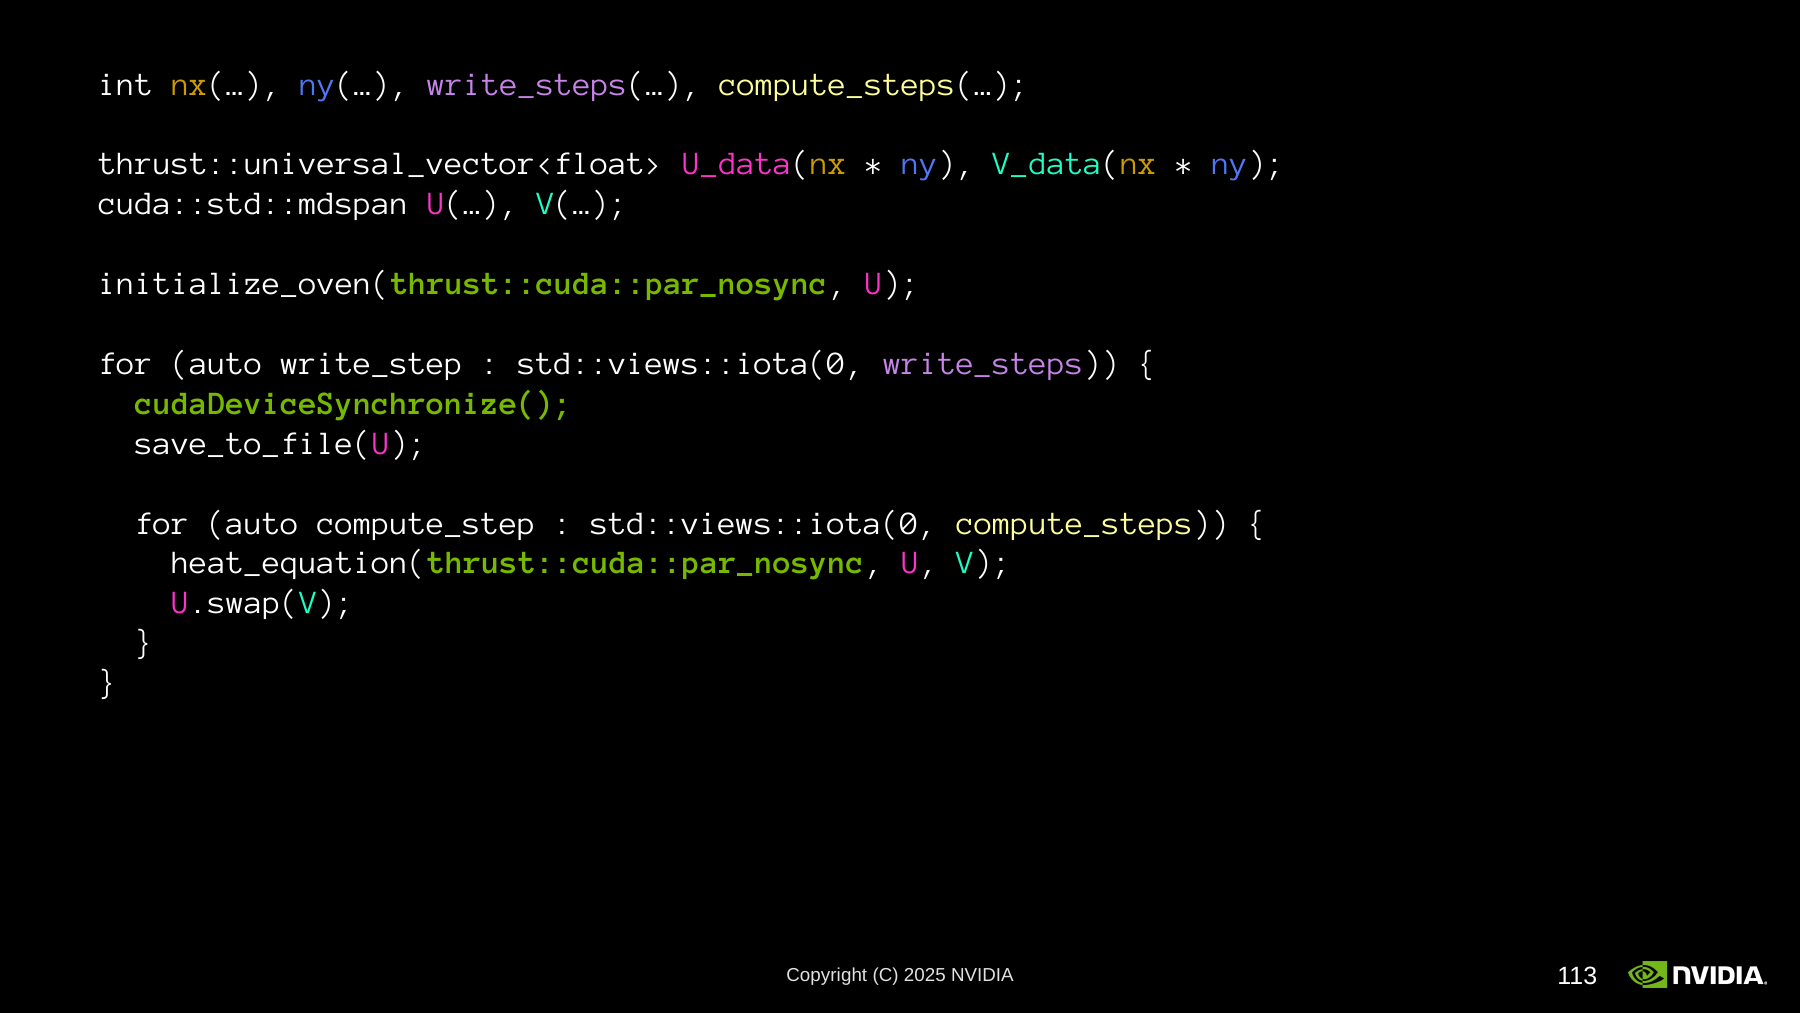

int nx(…), ny(…), write_steps(…), compute_steps(…);

thrust::universal_vector<float> U_data(nx * ny), V_data(nx * ny);
cuda::std::mdspan U(…), V(…);

initialize_oven(thrust::cuda::par_nosync, U);

for (auto write_step : std::views::iota(0, write_steps)) {
  cudaDeviceSynchronize();
  save_to_file(U);

  for (auto compute_step : std::views::iota(0, compute_steps)) {
    heat_equation(thrust::cuda::par_nosync, U, V);
    U.swap(V);
  }
}
Copyright (C) 2025 NVIDIA
113